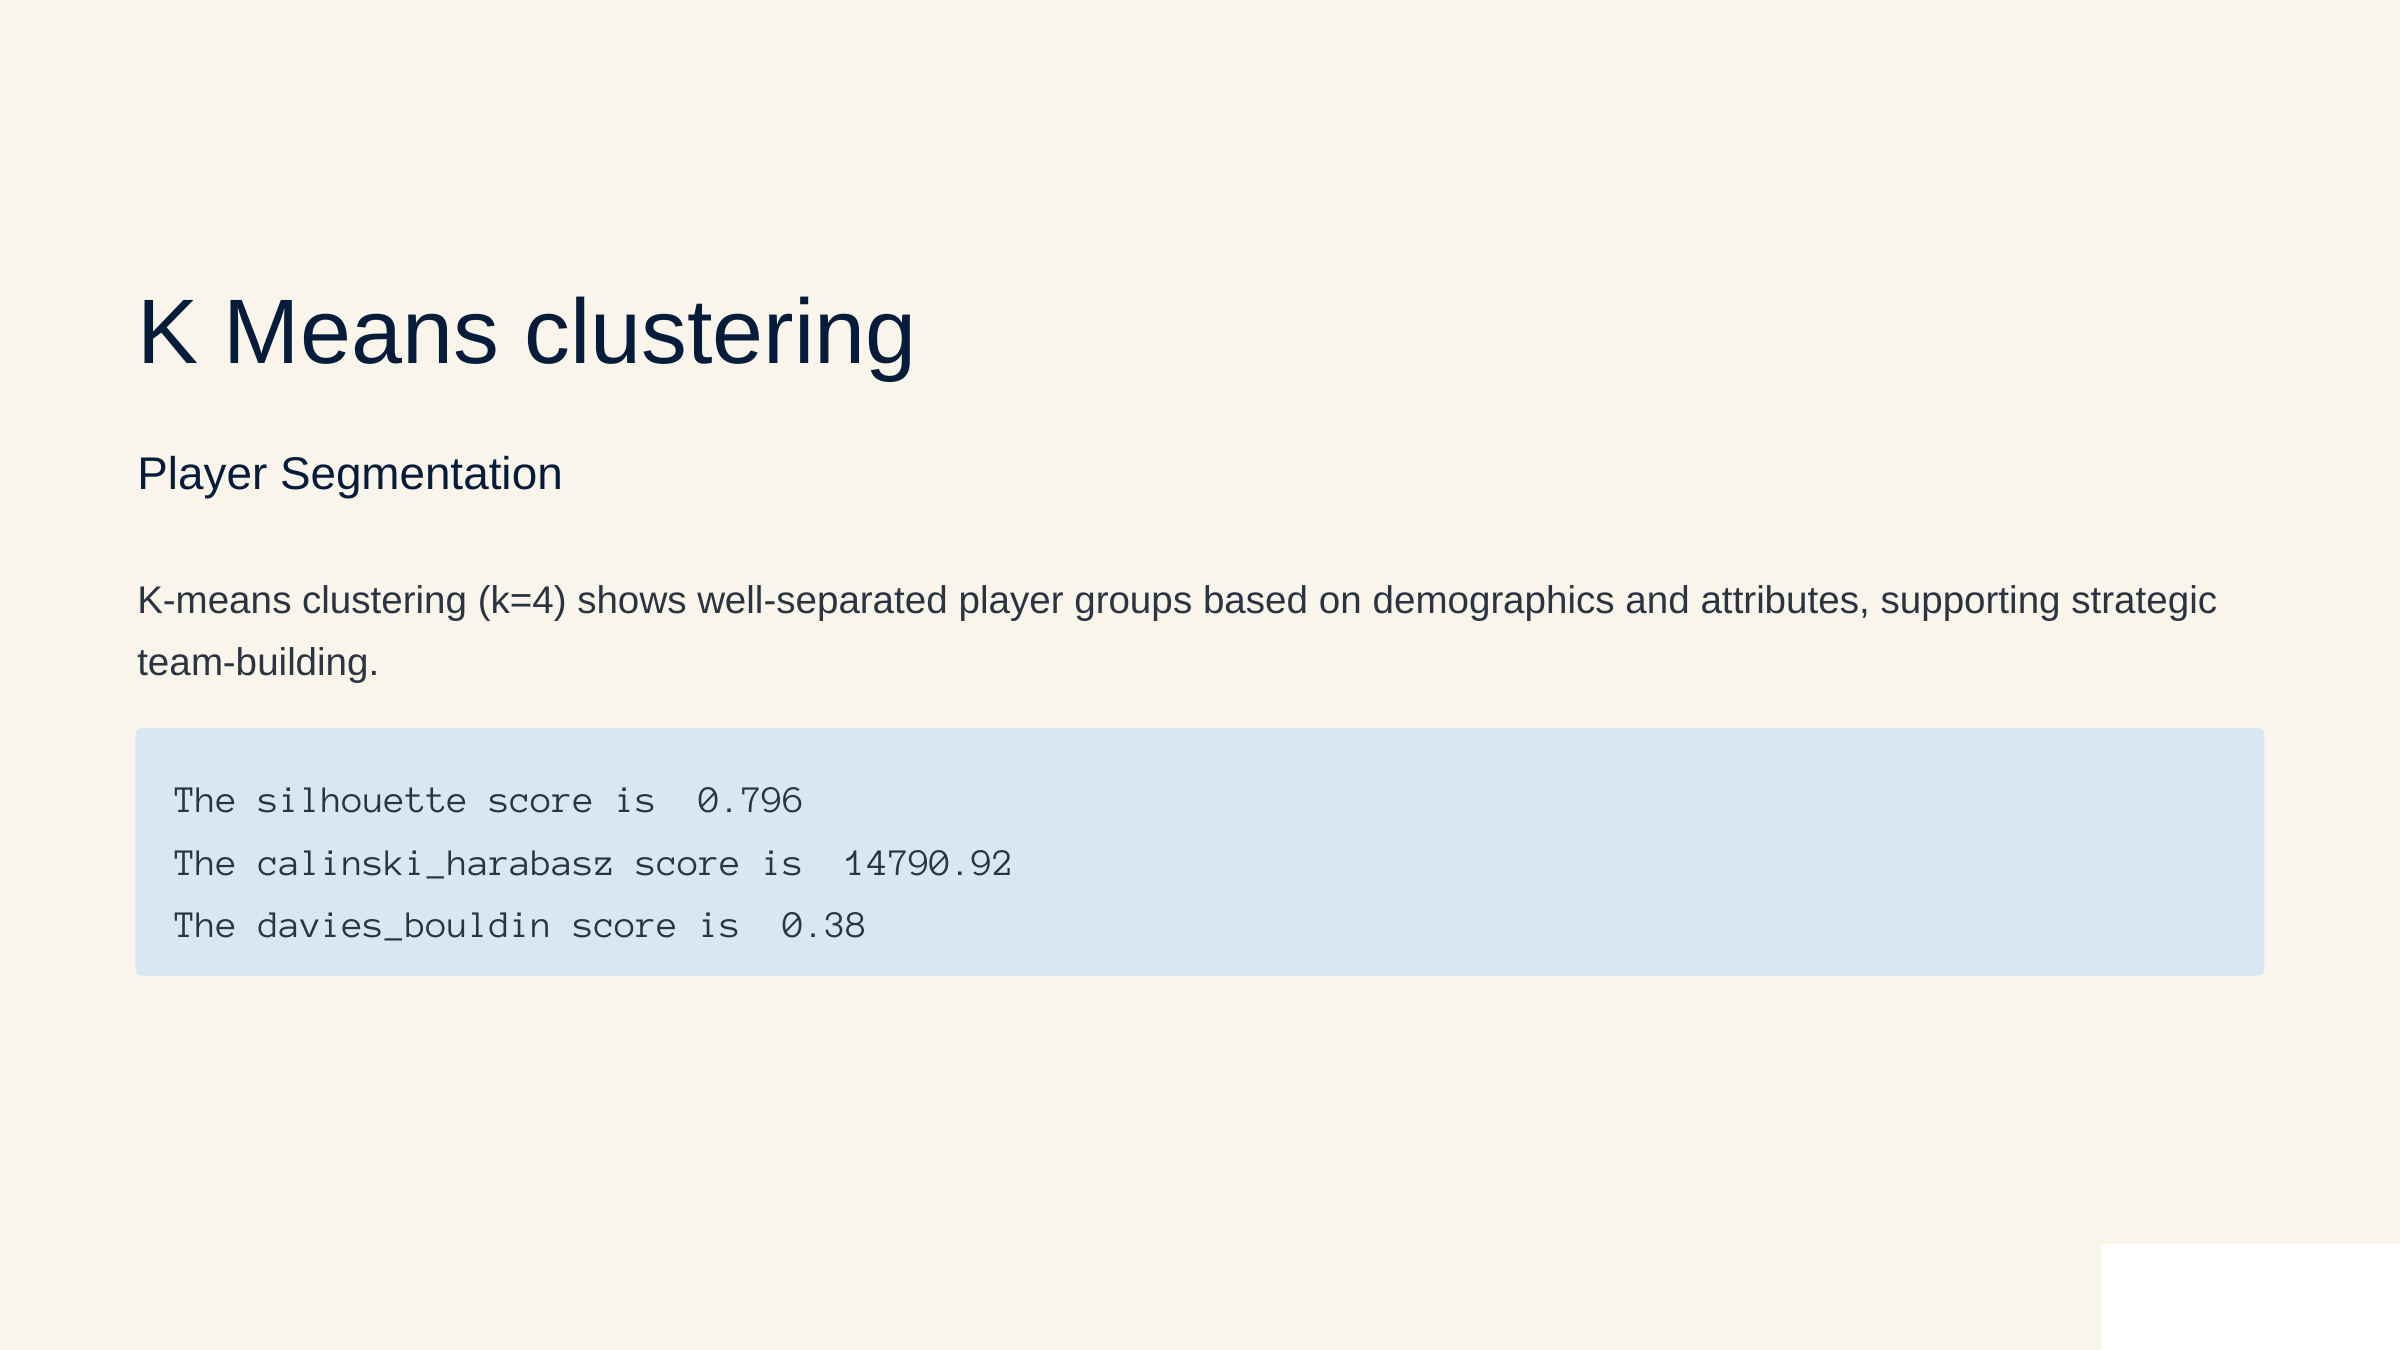

K Means clustering
Player Segmentation
K-means clustering (k=4) shows well-separated player groups based on demographics and attributes, supporting strategic team-building.

The silhouette score is  0.796
The calinski_harabasz score is  14790.92
The davies_bouldin score is  0.38